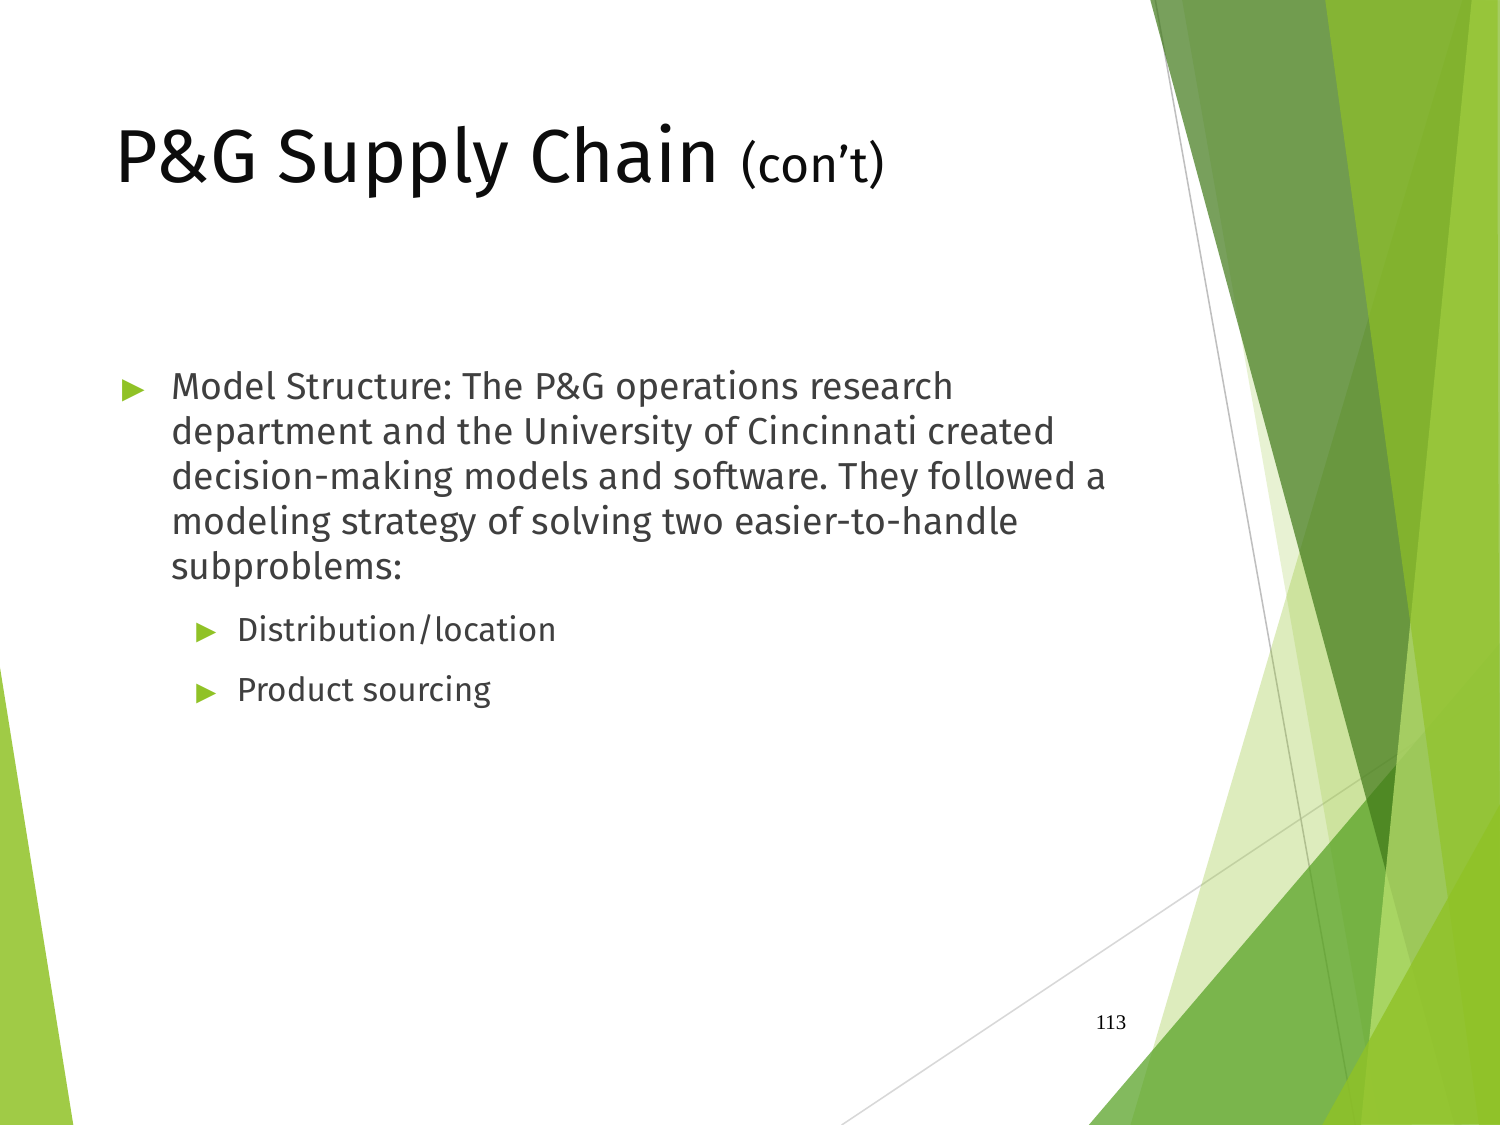

# P&G Supply Chain (con’t)
Model Structure: The P&G operations research department and the University of Cincinnati created decision-making models and software. They followed a modeling strategy of solving two easier-to-handle subproblems:
Distribution/location
Product sourcing
113